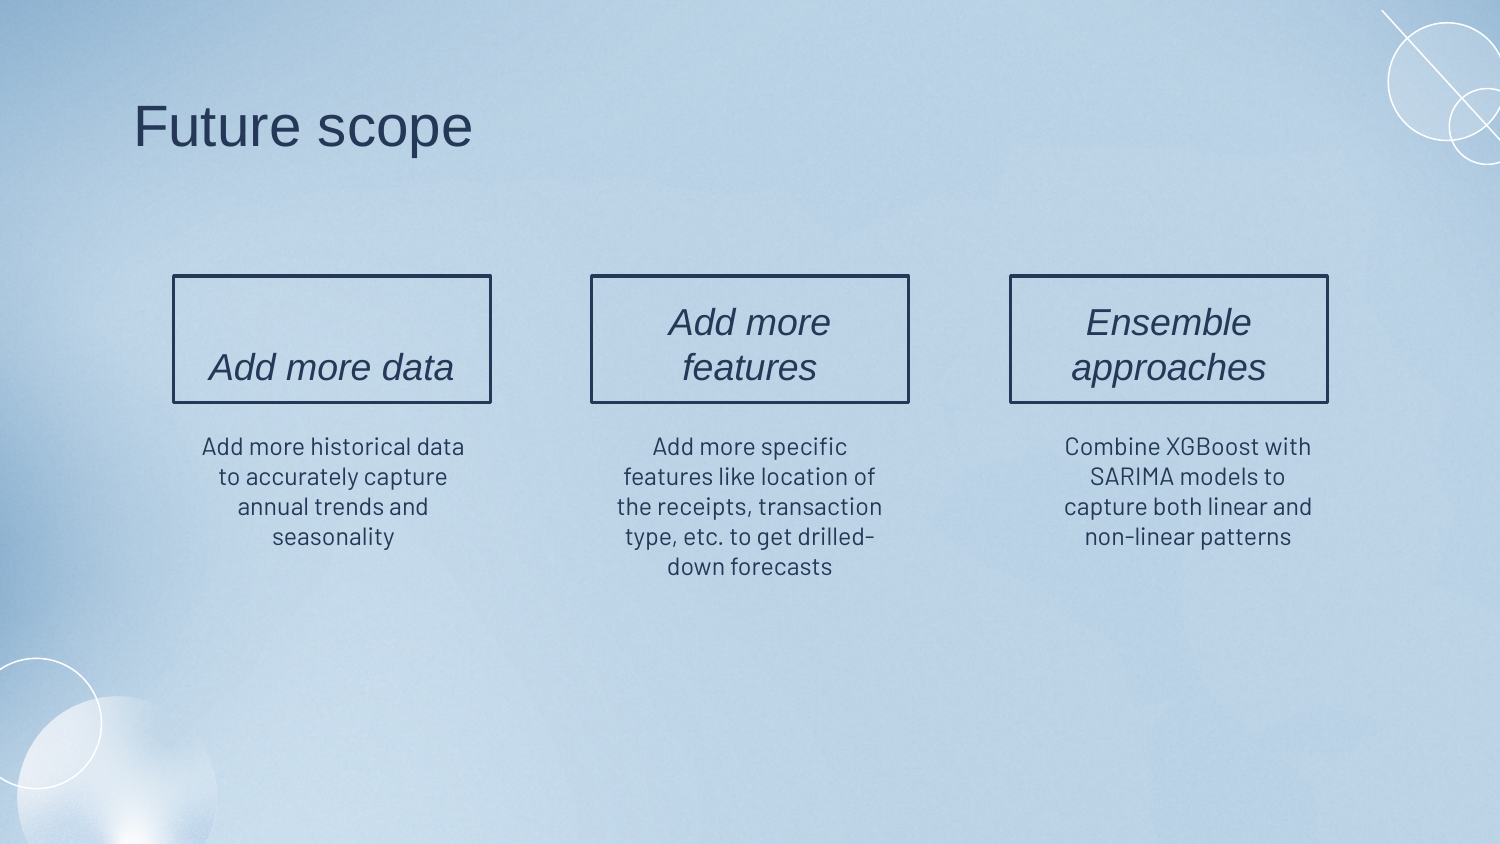

# Future scope
Add more data
Add more features
Ensemble approaches
Add more historical data to accurately capture annual trends and seasonality
Add more specific features like location of the receipts, transaction type, etc. to get drilled-down forecasts
Combine XGBoost with SARIMA models to capture both linear and non-linear patterns